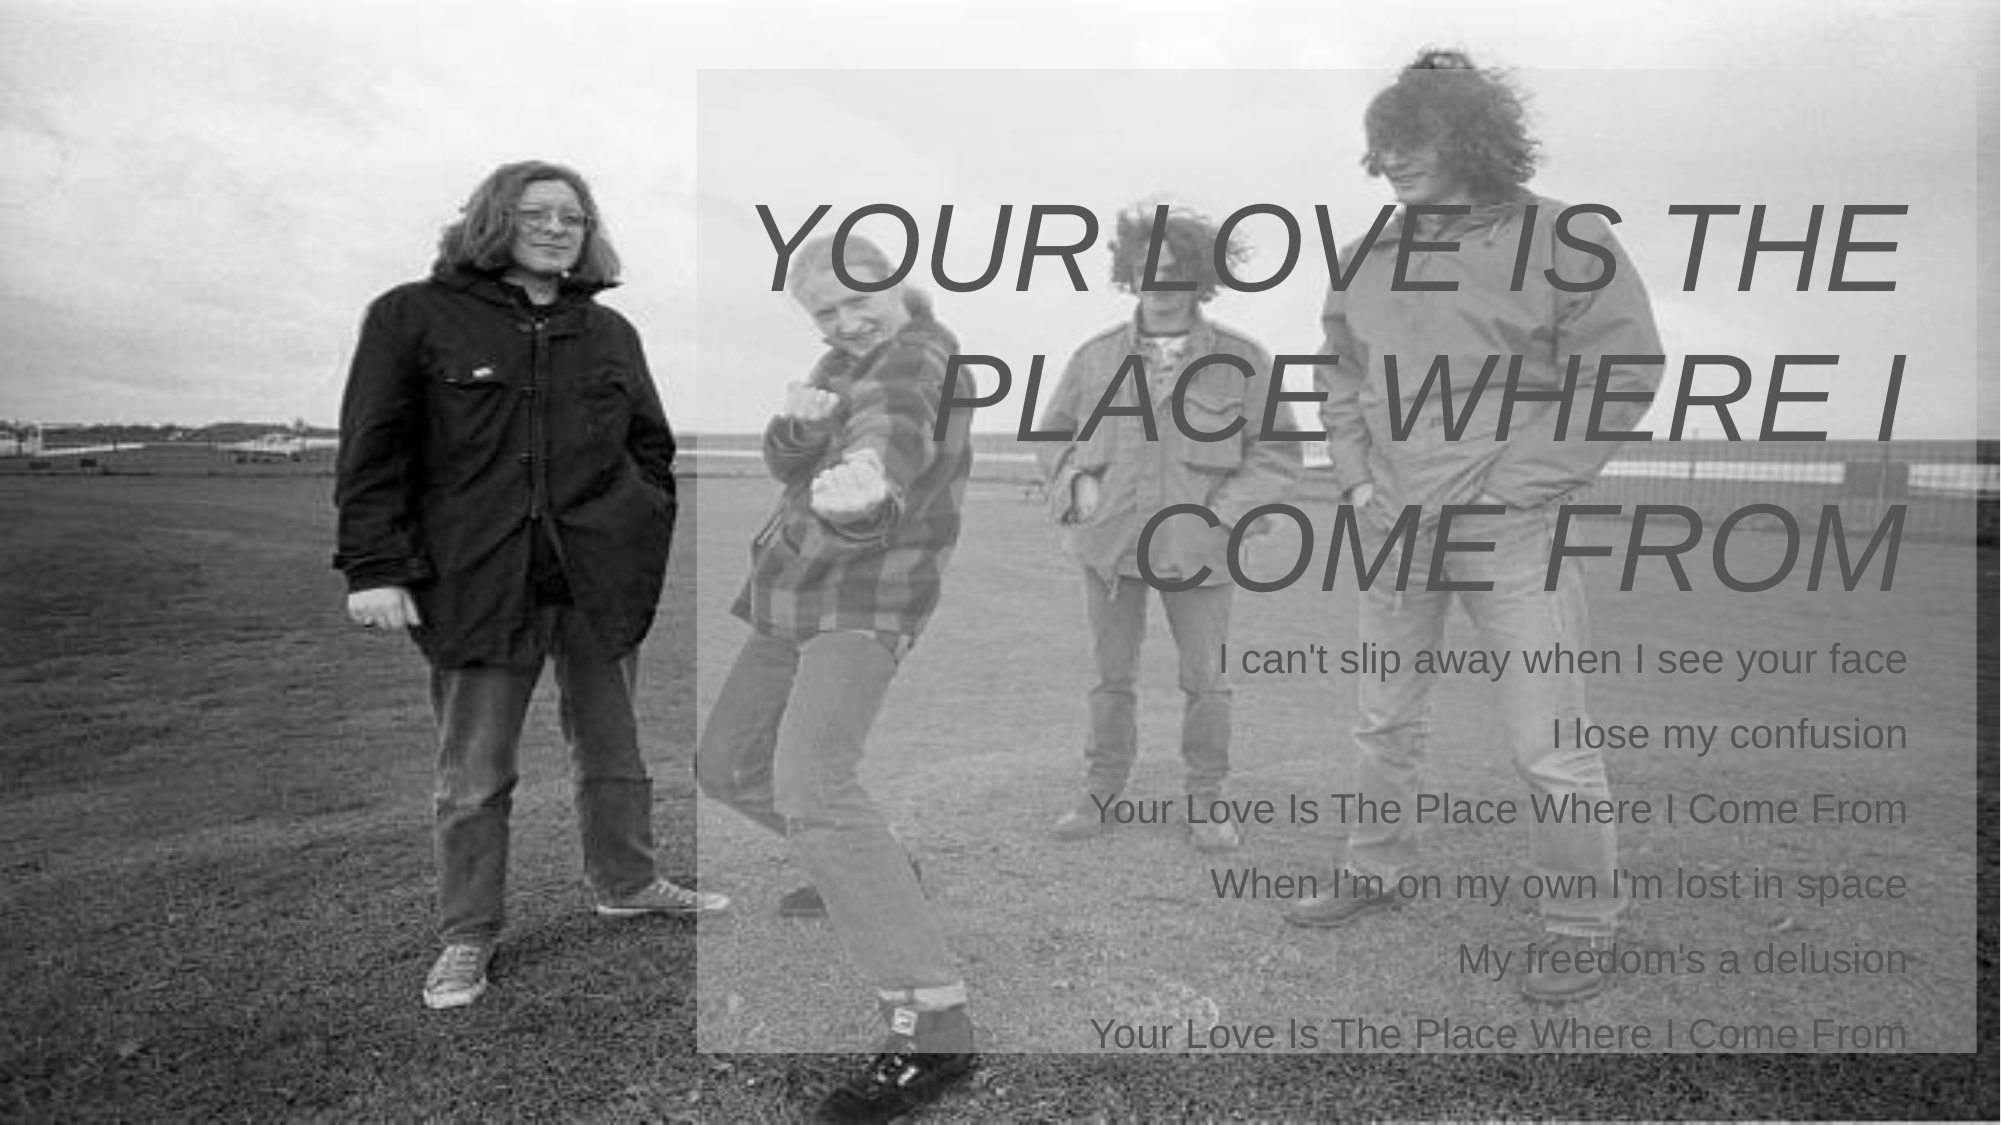

YOUR LOVE IS THE PLACE WHERE I COME FROM
I can't slip away when I see your face
I lose my confusion
Your Love Is The Place Where I Come From
When I'm on my own I'm lost in space
My freedom's a delusion
Your Love Is The Place Where I Come From